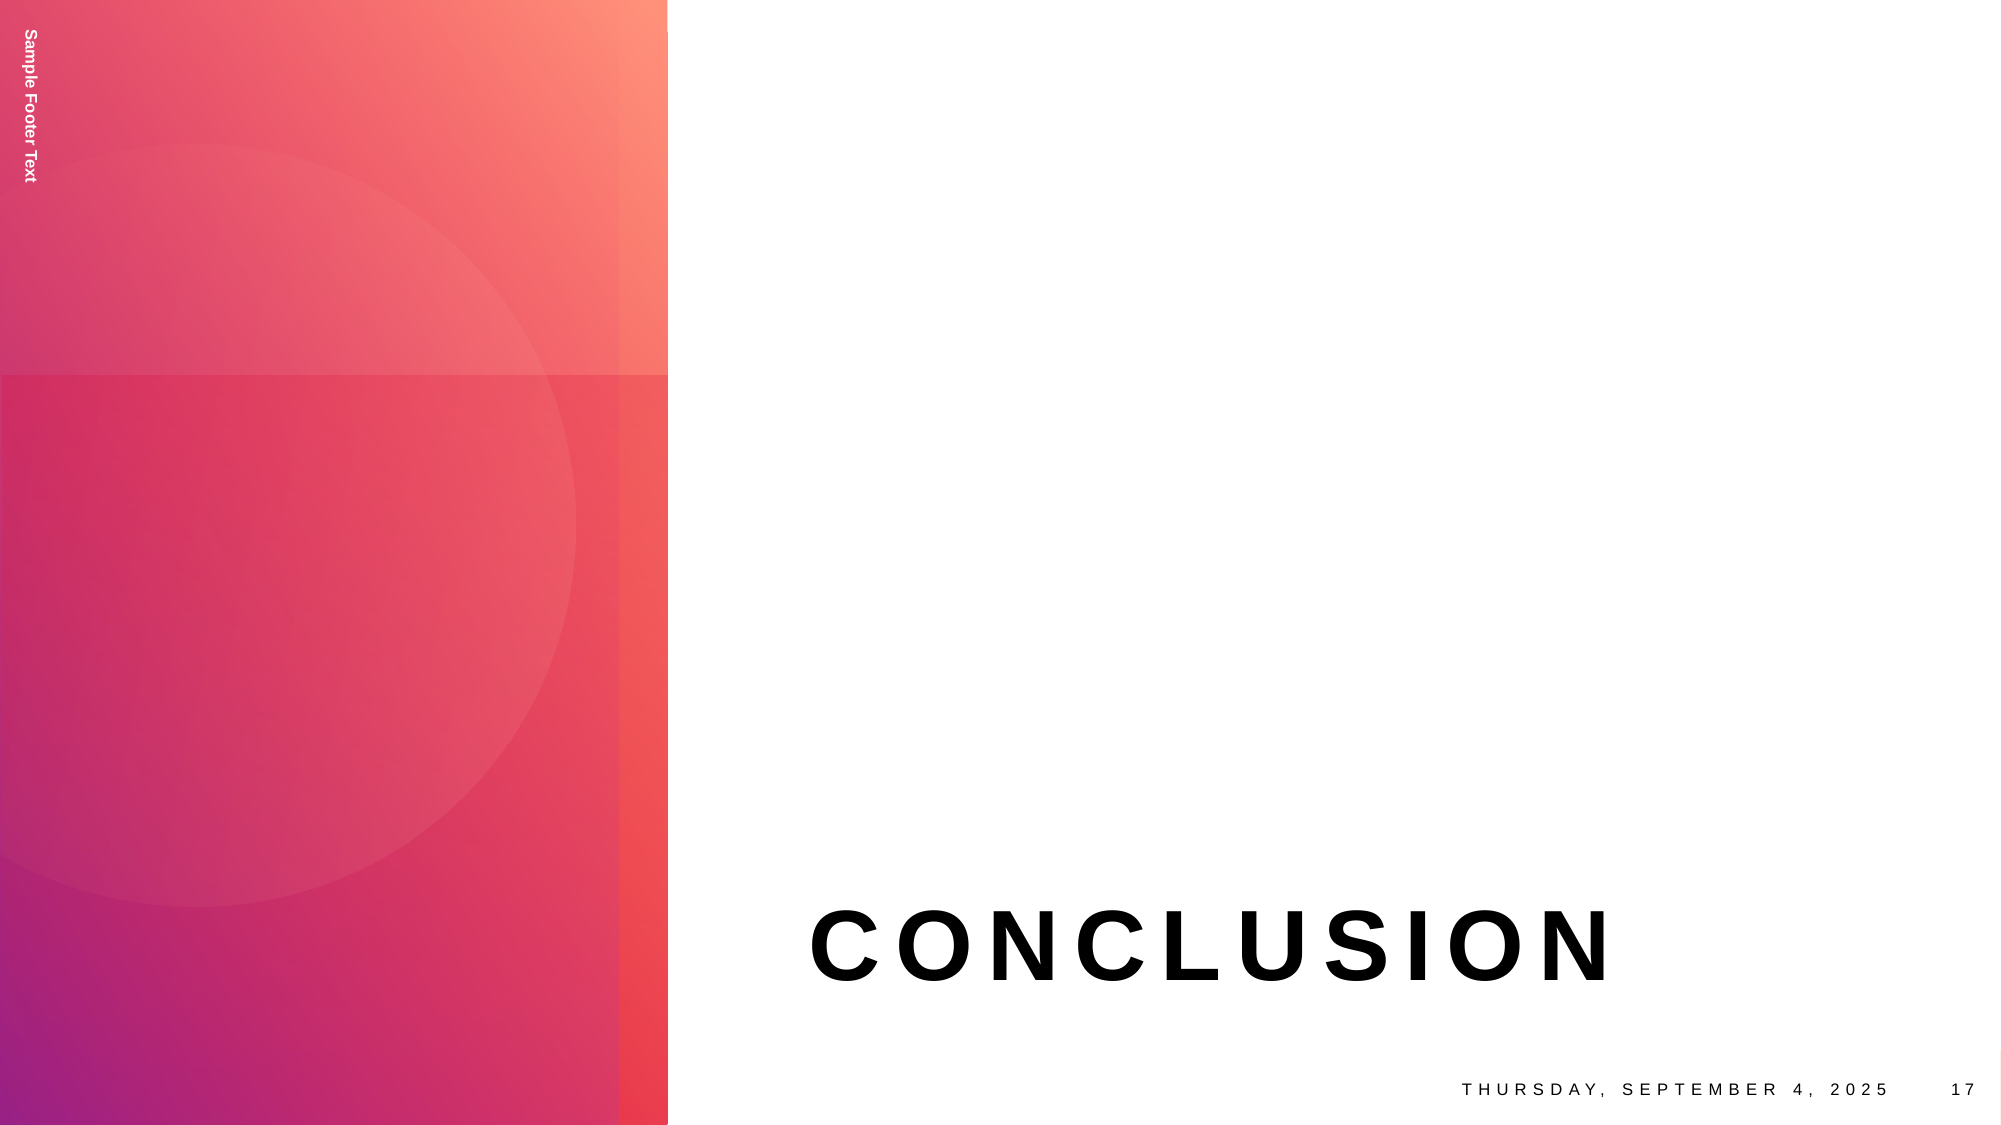

Sample Footer Text
# Conclusion
Thursday, September 4, 2025
17